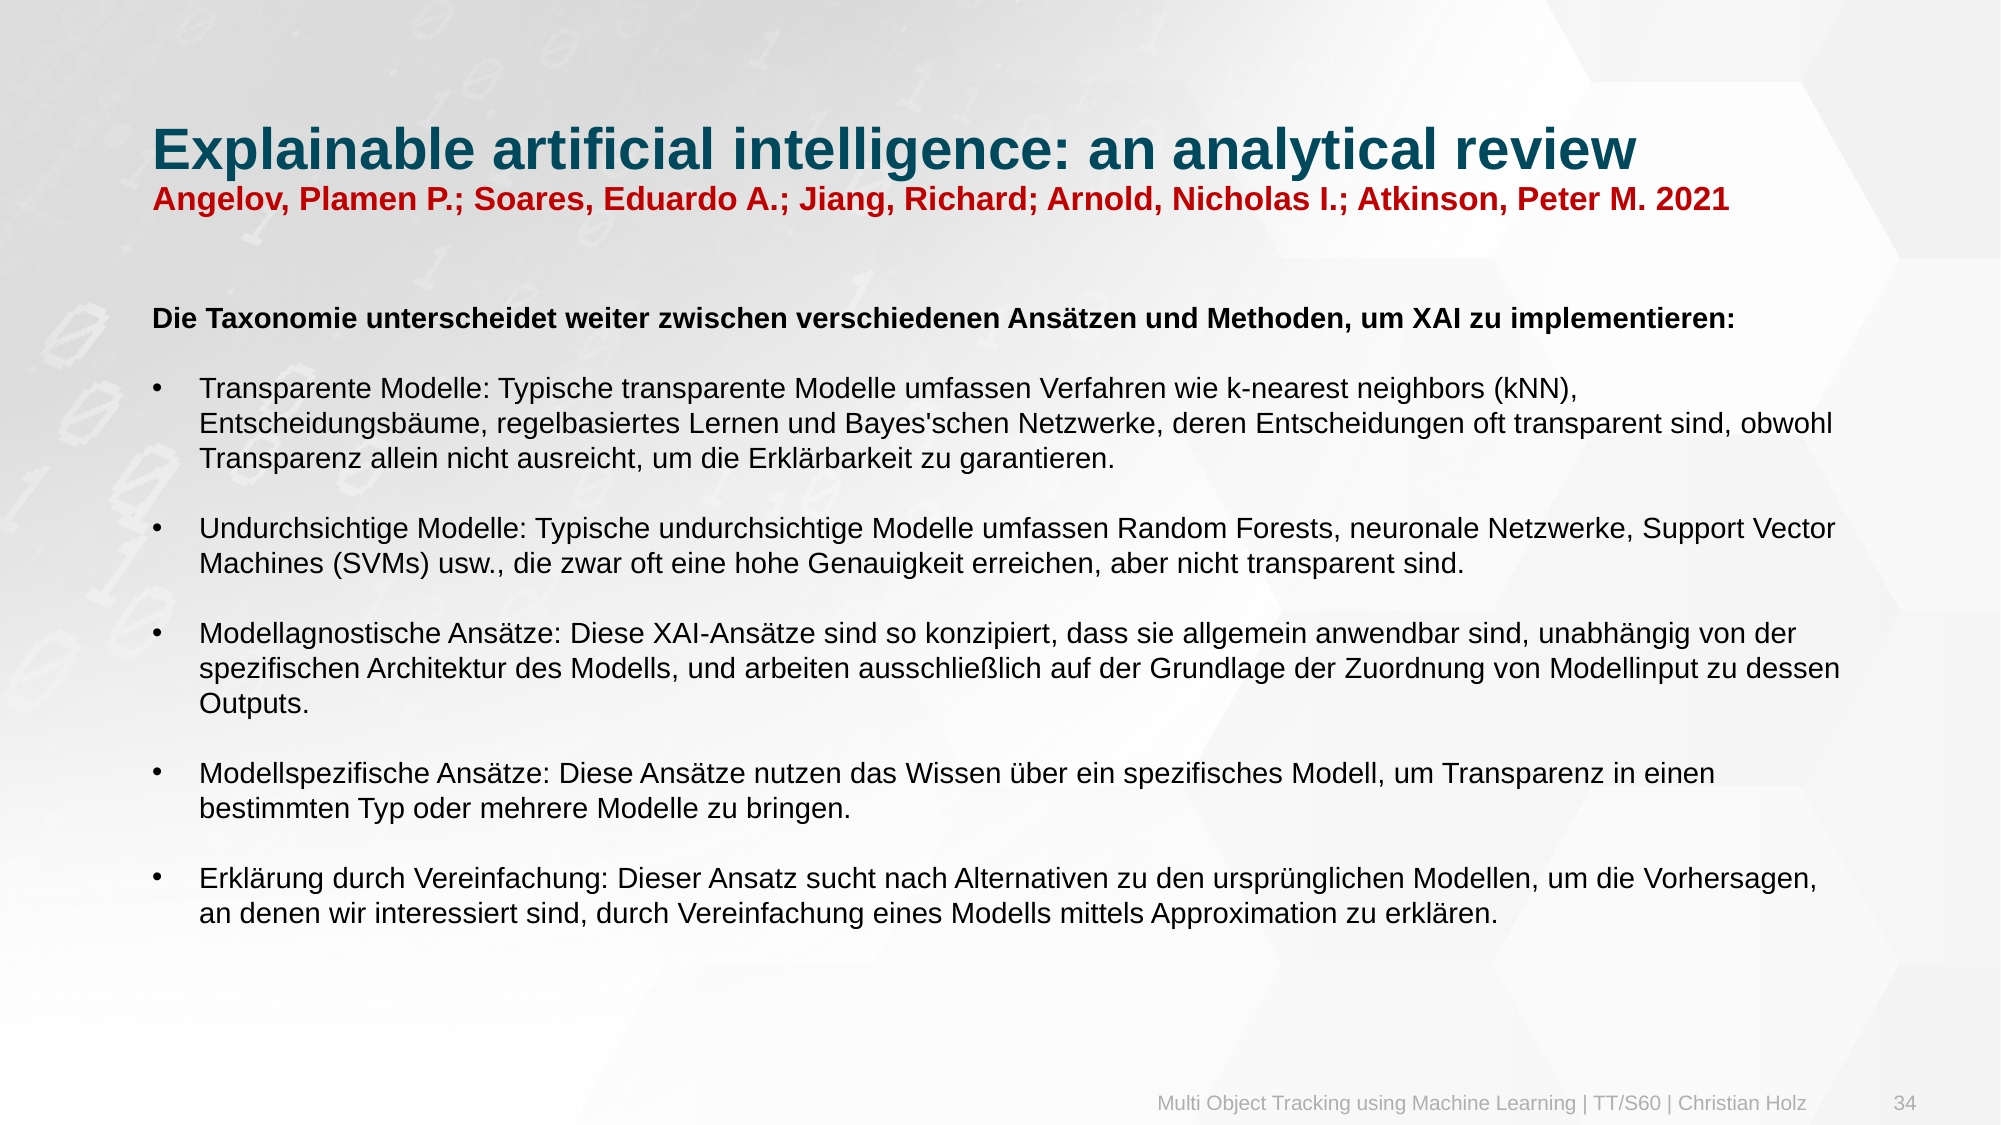

# Explainable artificial intelligence: an analytical review Angelov, Plamen P.; Soares, Eduardo A.; Jiang, Richard; Arnold, Nicholas I.; Atkinson, Peter M. 2021
Die Taxonomie unterscheidet weiter zwischen verschiedenen Ansätzen und Methoden, um XAI zu implementieren:

Transparente Modelle: Typische transparente Modelle umfassen Verfahren wie k-nearest neighbors (kNN), Entscheidungsbäume, regelbasiertes Lernen und Bayes'schen Netzwerke, deren Entscheidungen oft transparent sind, obwohl Transparenz allein nicht ausreicht, um die Erklärbarkeit zu garantieren.

Undurchsichtige Modelle: Typische undurchsichtige Modelle umfassen Random Forests, neuronale Netzwerke, Support Vector Machines (SVMs) usw., die zwar oft eine hohe Genauigkeit erreichen, aber nicht transparent sind.

Modellagnostische Ansätze: Diese XAI-Ansätze sind so konzipiert, dass sie allgemein anwendbar sind, unabhängig von der spezifischen Architektur des Modells, und arbeiten ausschließlich auf der Grundlage der Zuordnung von Modellinput zu dessen Outputs.

Modellspezifische Ansätze: Diese Ansätze nutzen das Wissen über ein spezifisches Modell, um Transparenz in einen bestimmten Typ oder mehrere Modelle zu bringen.

Erklärung durch Vereinfachung: Dieser Ansatz sucht nach Alternativen zu den ursprünglichen Modellen, um die Vorhersagen, an denen wir interessiert sind, durch Vereinfachung eines Modells mittels Approximation zu erklären.